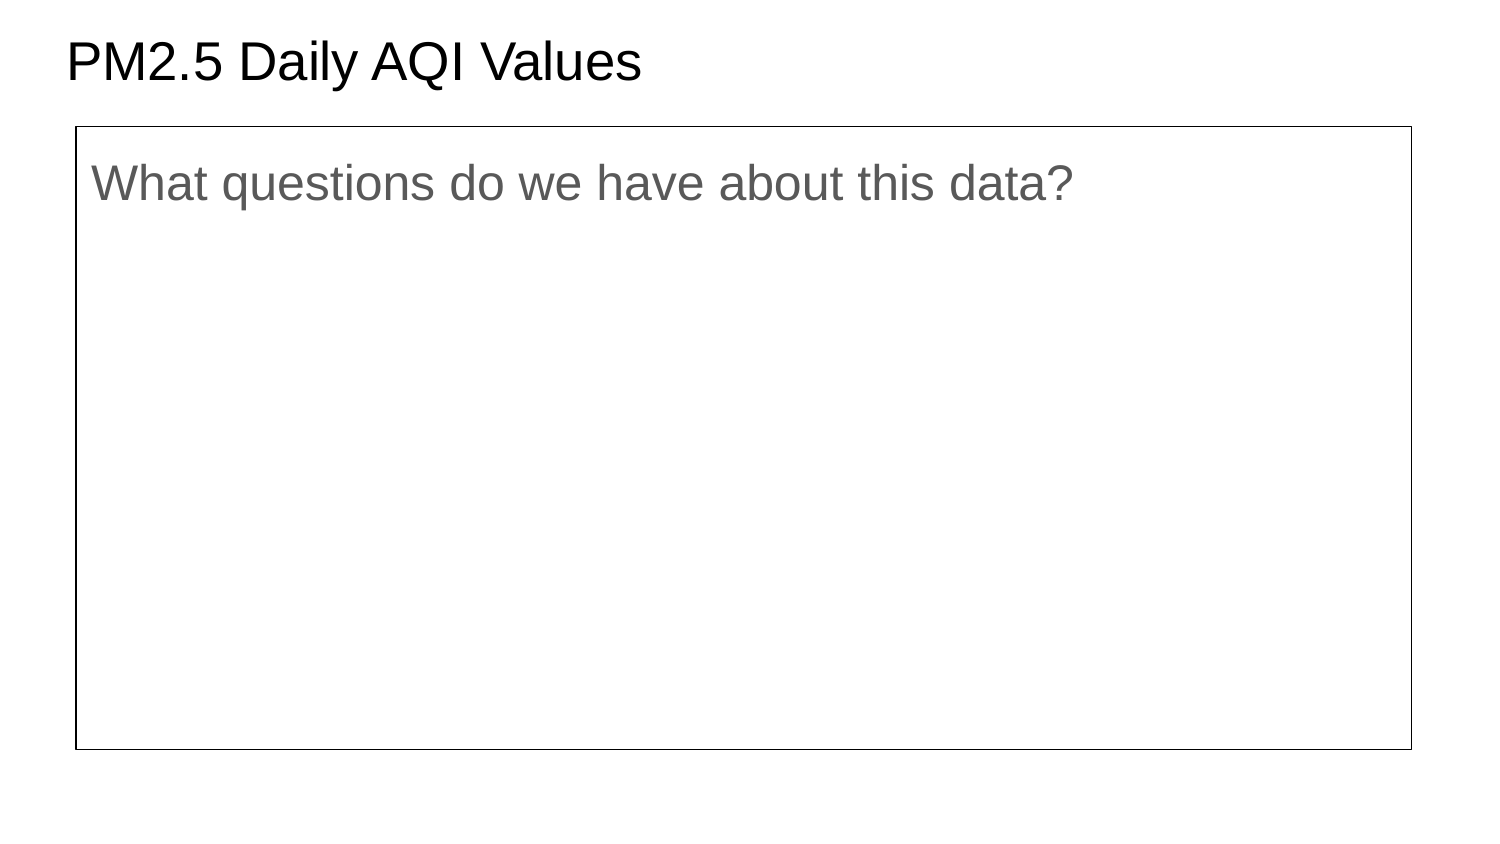

# PM2.5 Daily AQI Values
What questions do we have about this data?